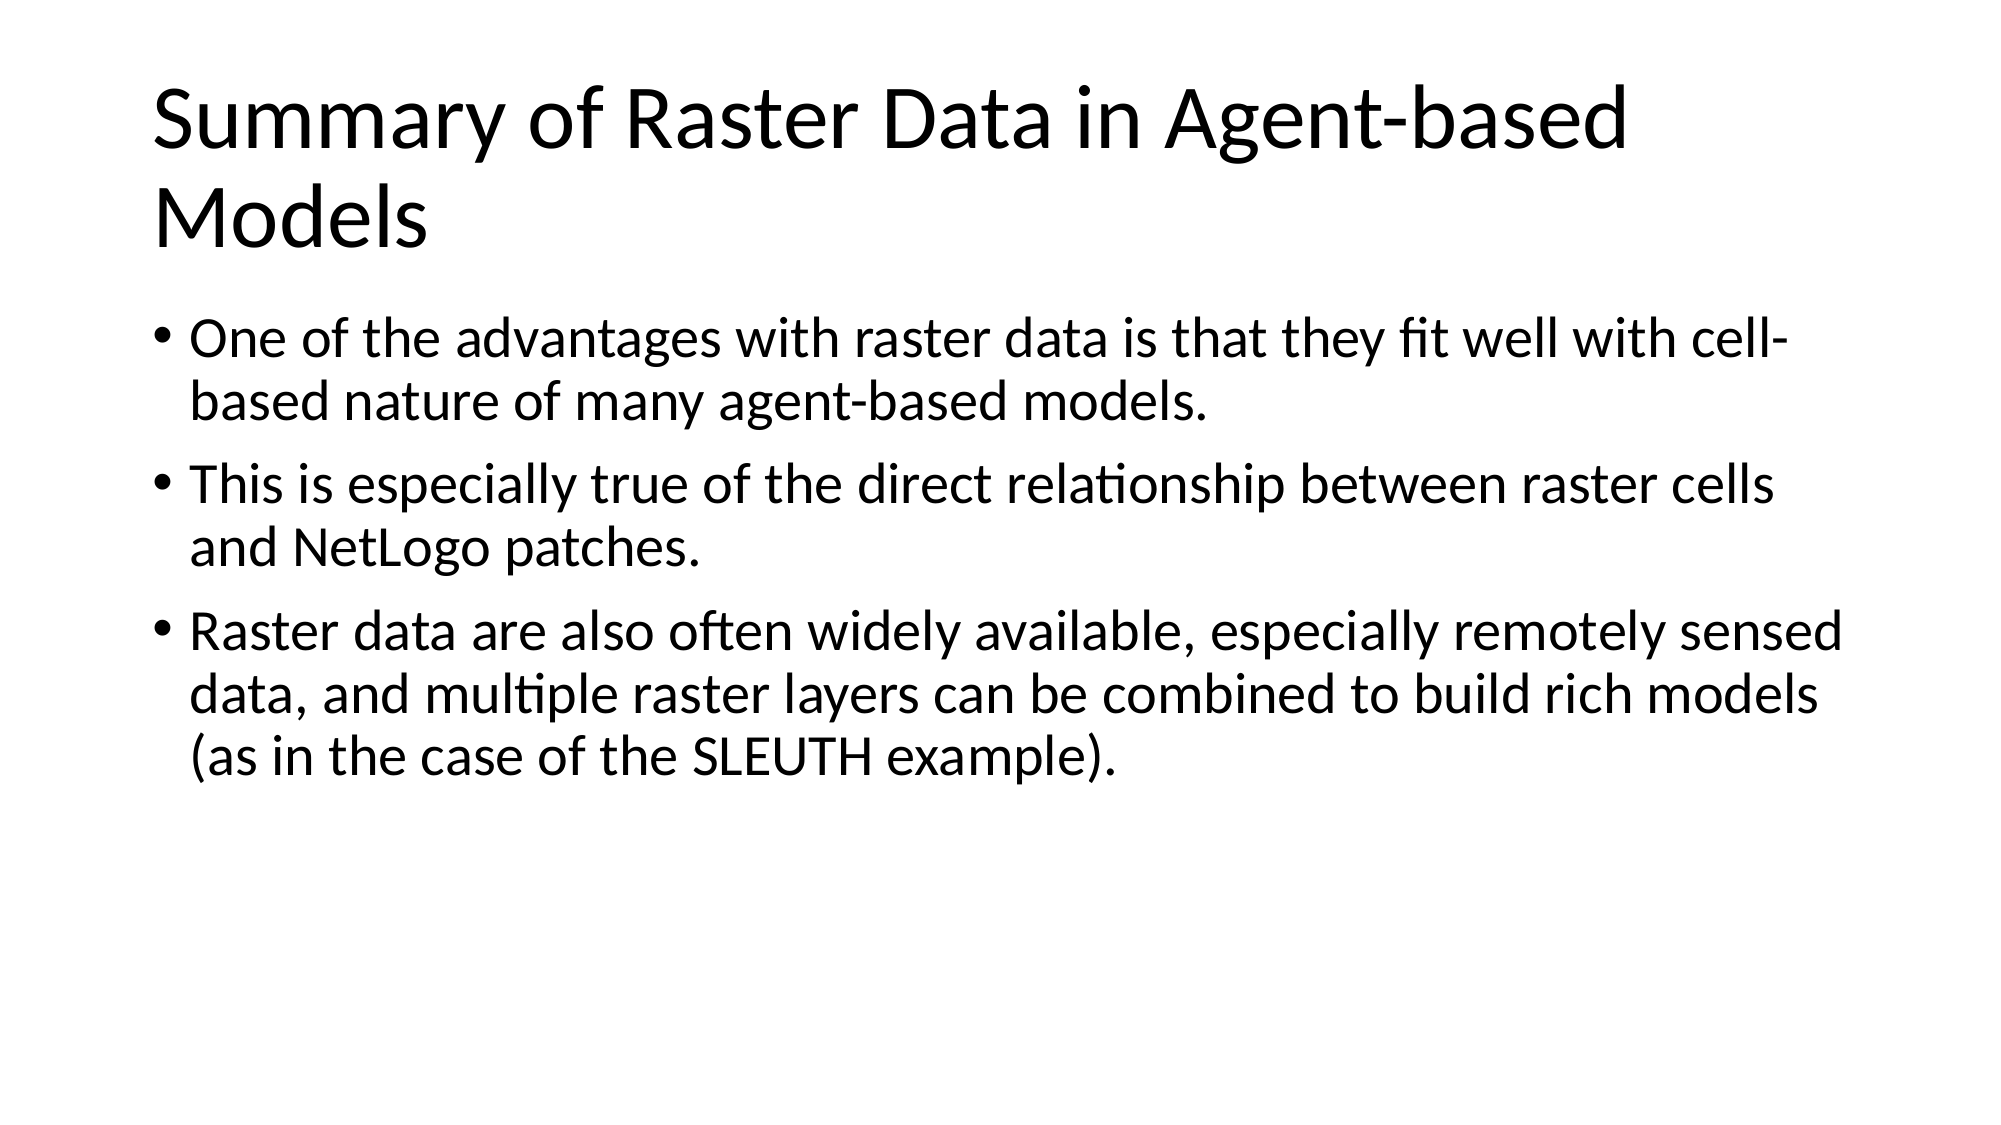

# Summary of Raster Data in Agent-based Models
One of the advantages with raster data is that they fit well with cell-based nature of many agent-based models.
This is especially true of the direct relationship between raster cells and NetLogo patches.
Raster data are also often widely available, especially remotely sensed data, and multiple raster layers can be combined to build rich models (as in the case of the SLEUTH example).